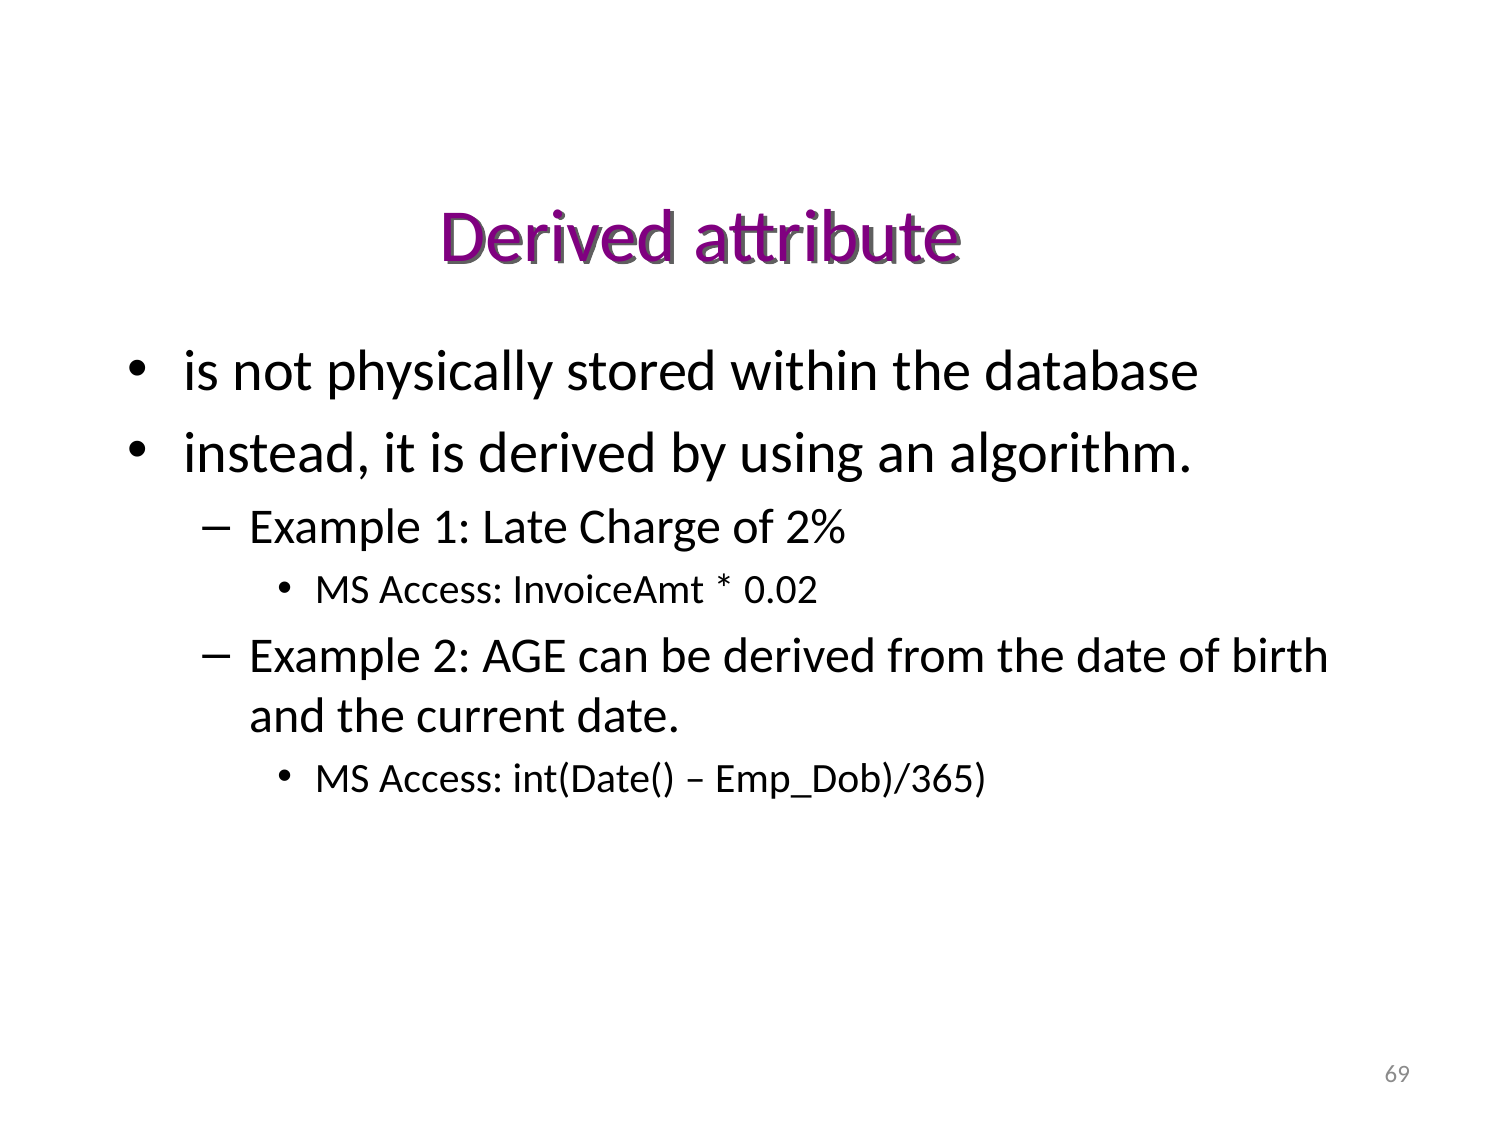

# Derived attribute
is not physically stored within the database
instead, it is derived by using an algorithm.
Example 1: Late Charge of 2%
MS Access: InvoiceAmt * 0.02
Example 2: AGE can be derived from the date of birth and the current date.
MS Access: int(Date() – Emp_Dob)/365)

69